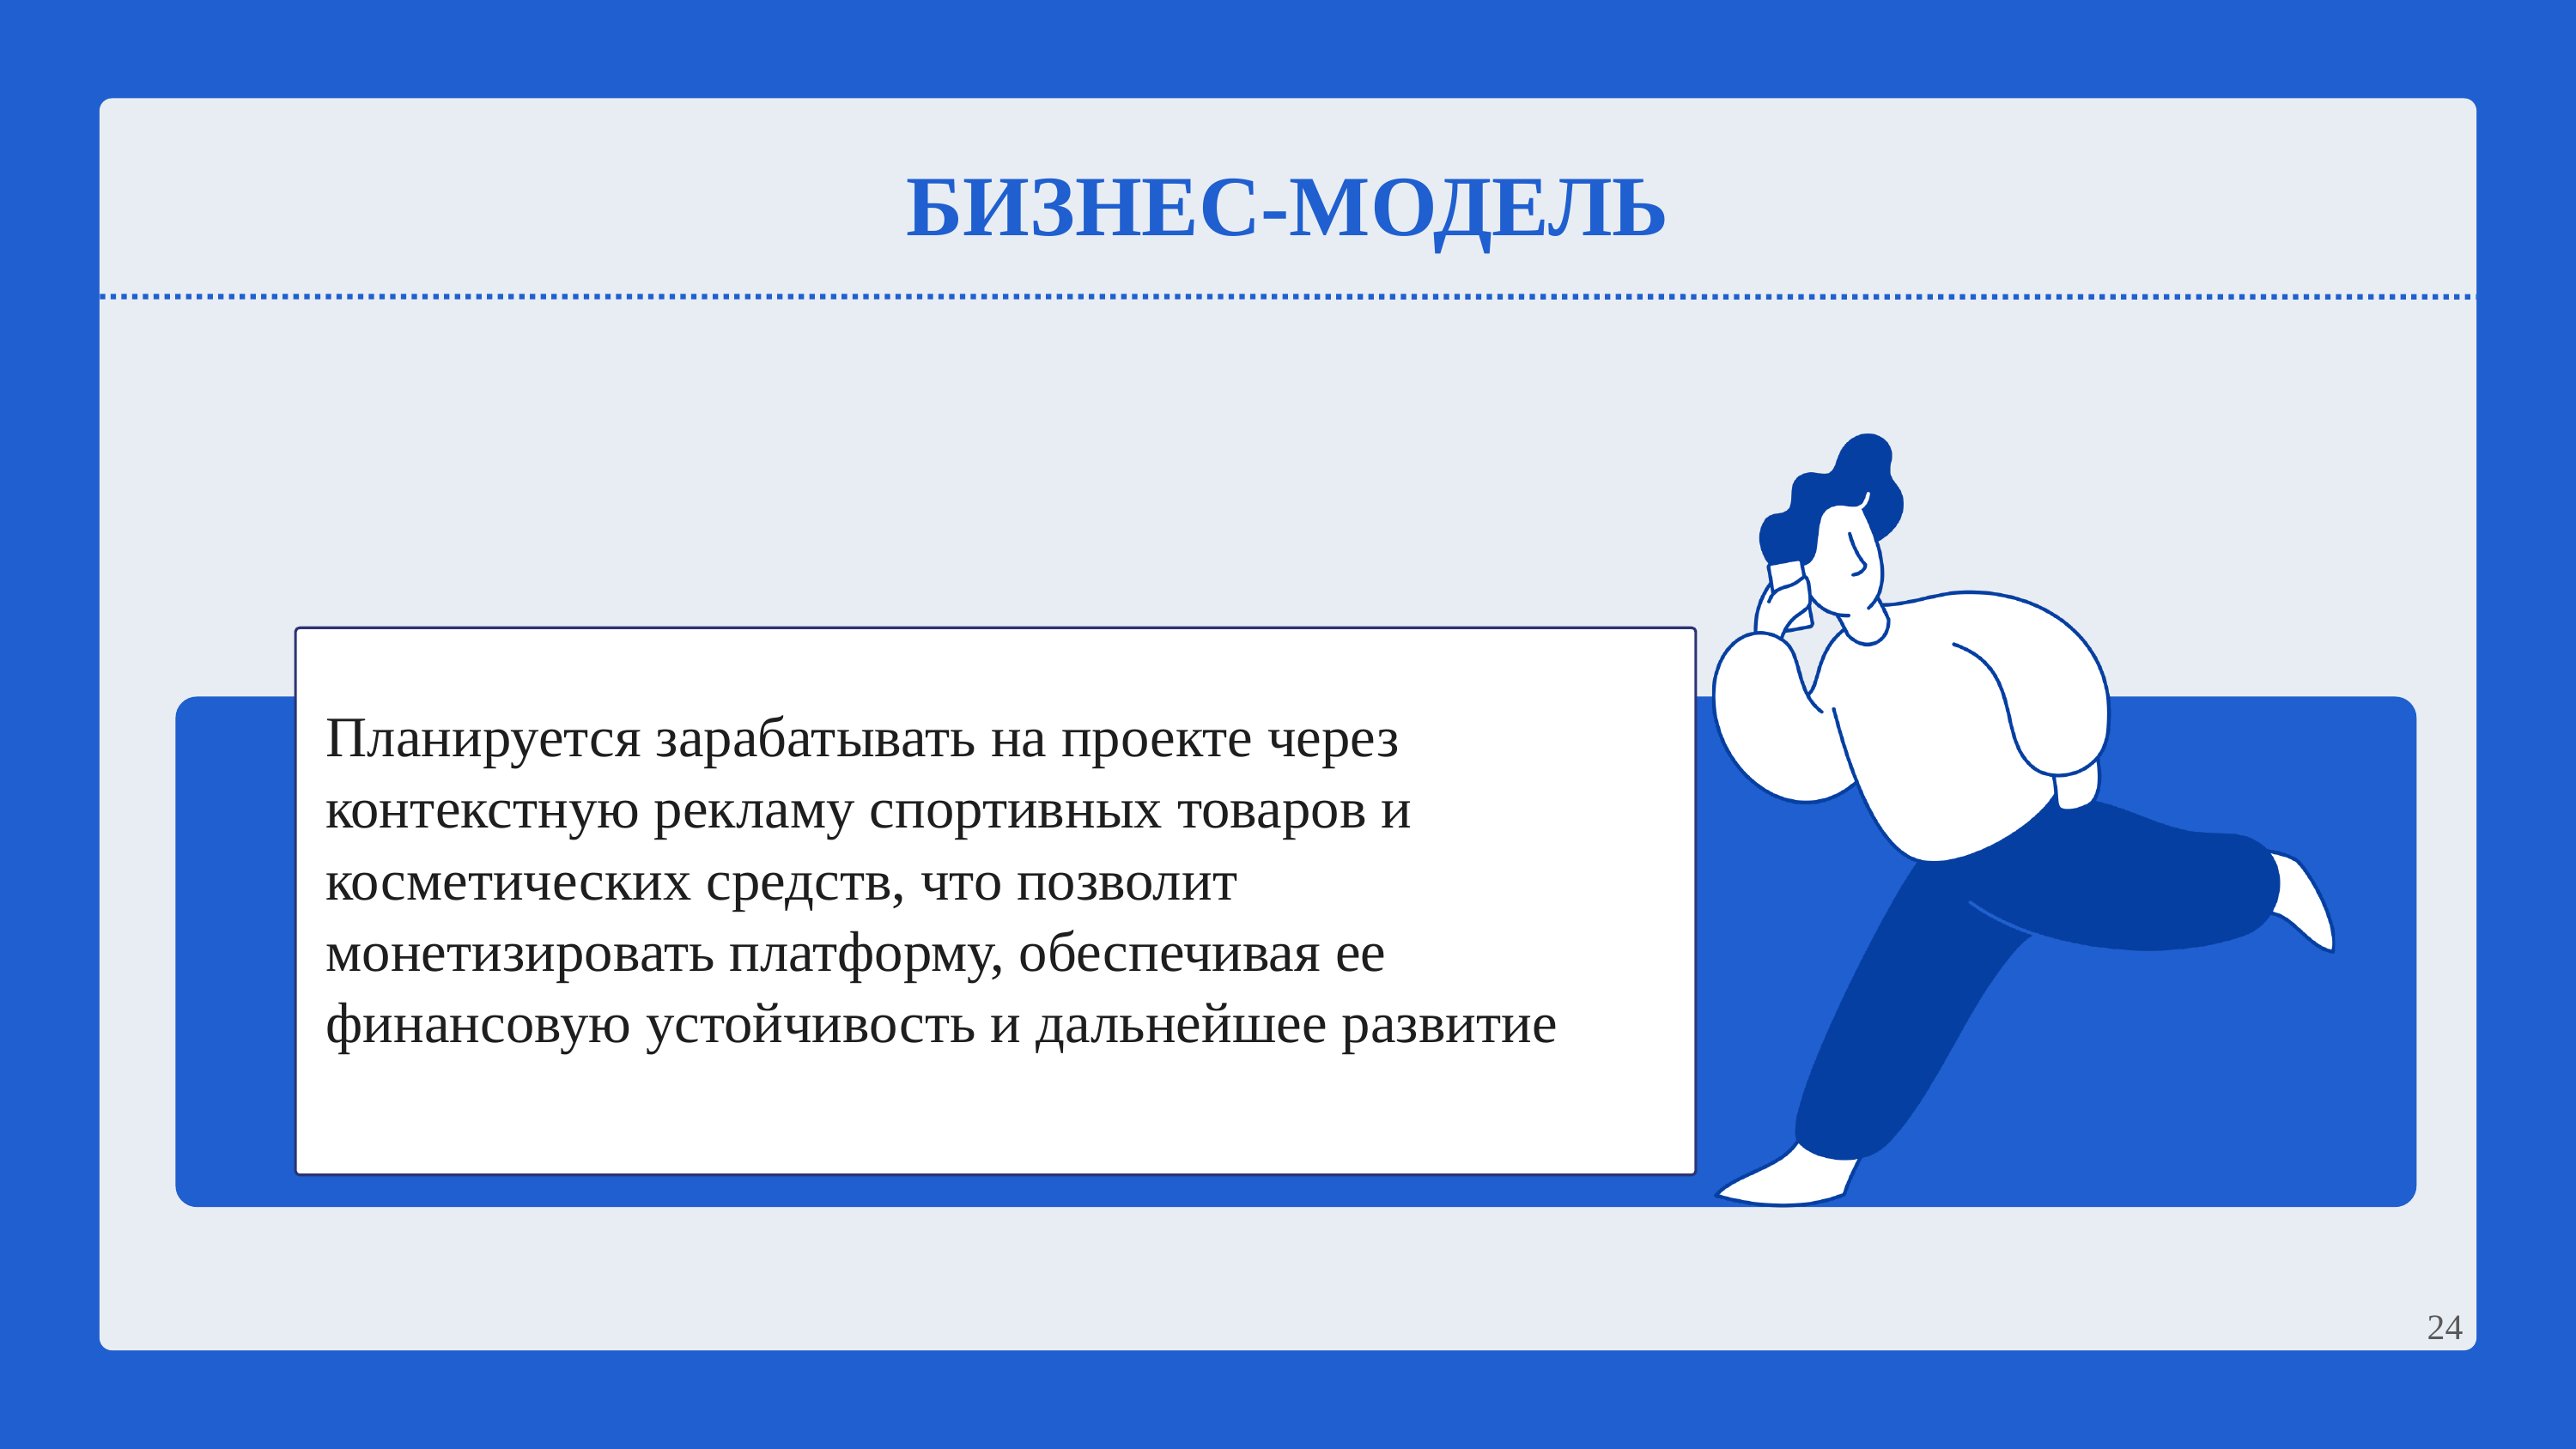

БИЗНЕС-МОДЕЛЬ

Планируется зарабатывать на проекте через контекстную рекламу спортивных товаров и косметических средств, что позволит монетизировать платформу, обеспечивая ее финансовую устойчивость и дальнейшее развитие
24